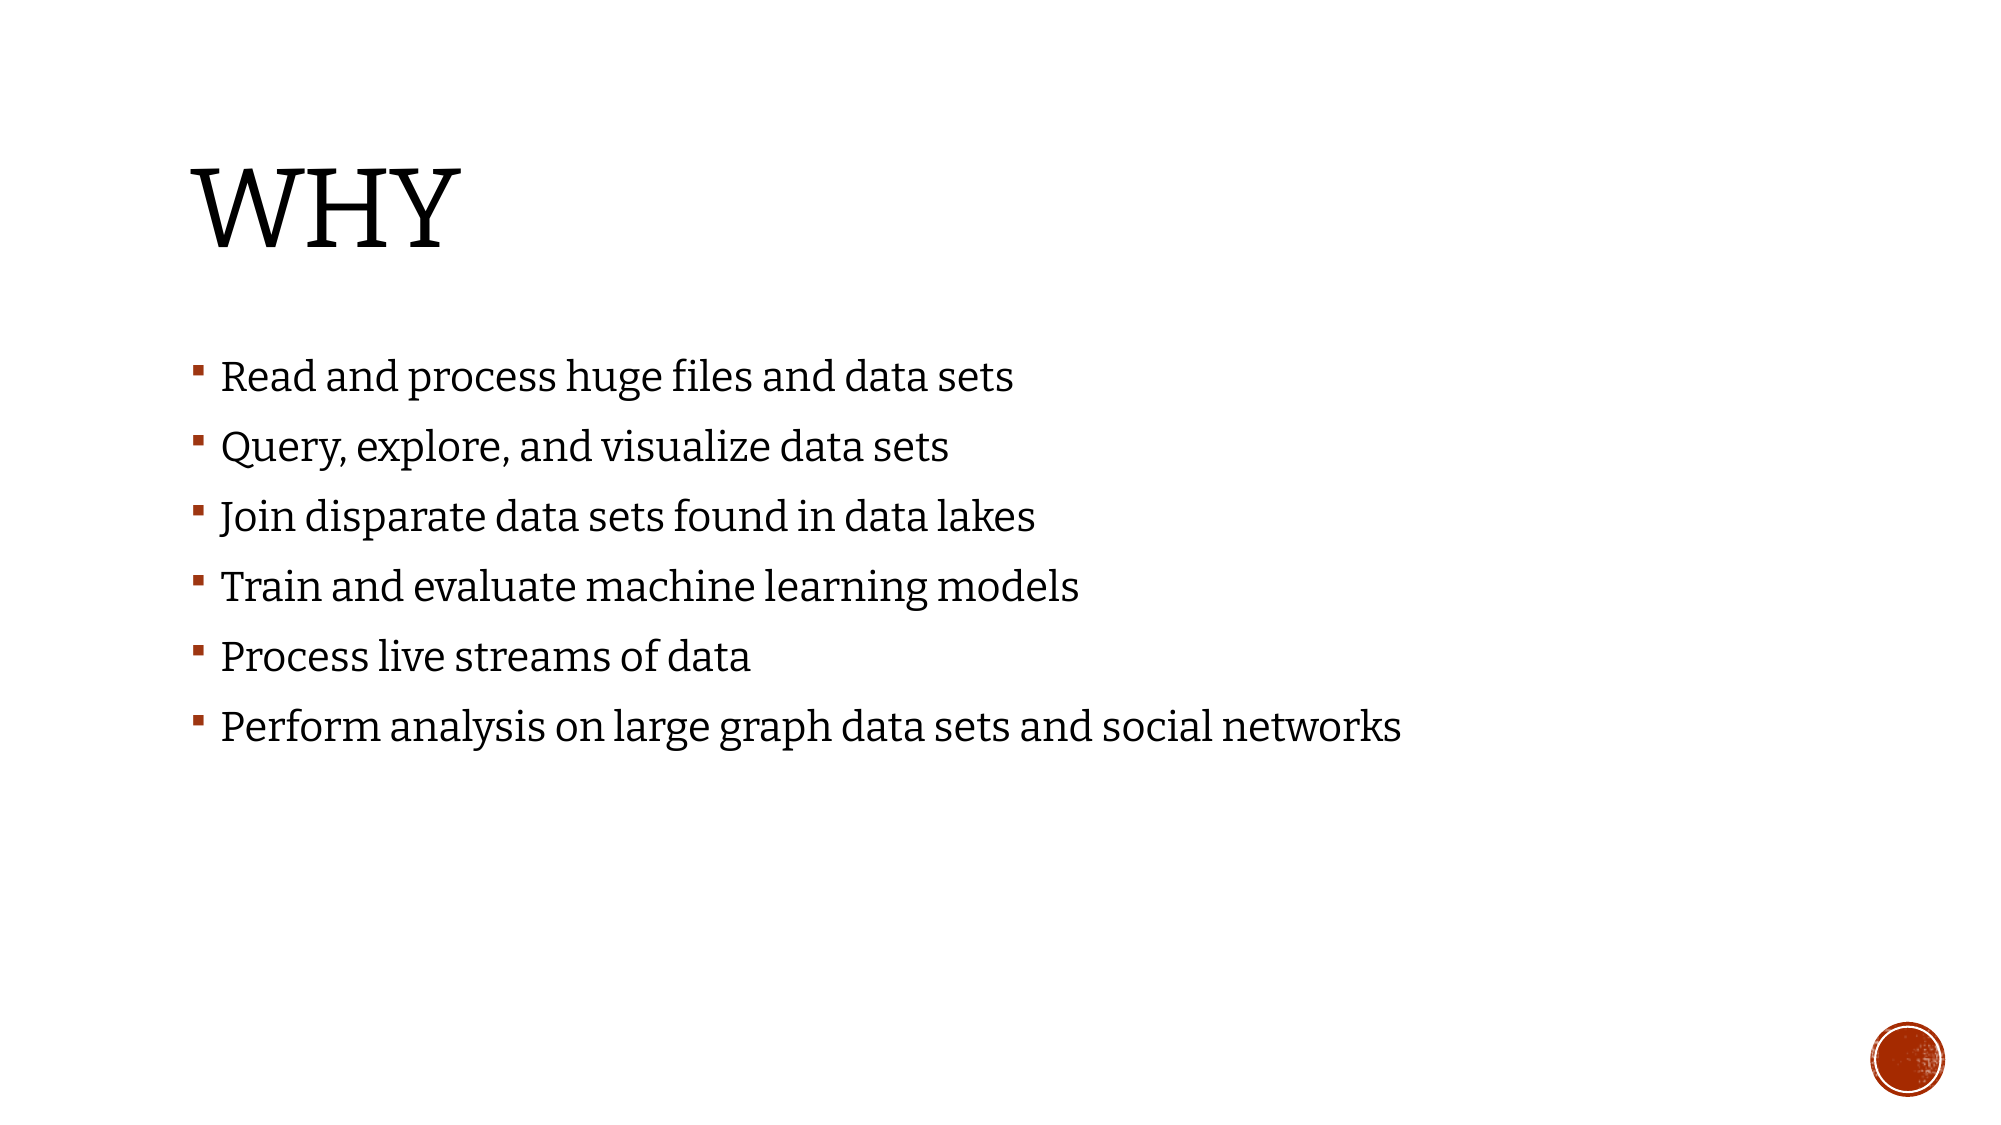

# Why
Read and process huge files and data sets
Query, explore, and visualize data sets
Join disparate data sets found in data lakes
Train and evaluate machine learning models
Process live streams of data
Perform analysis on large graph data sets and social networks